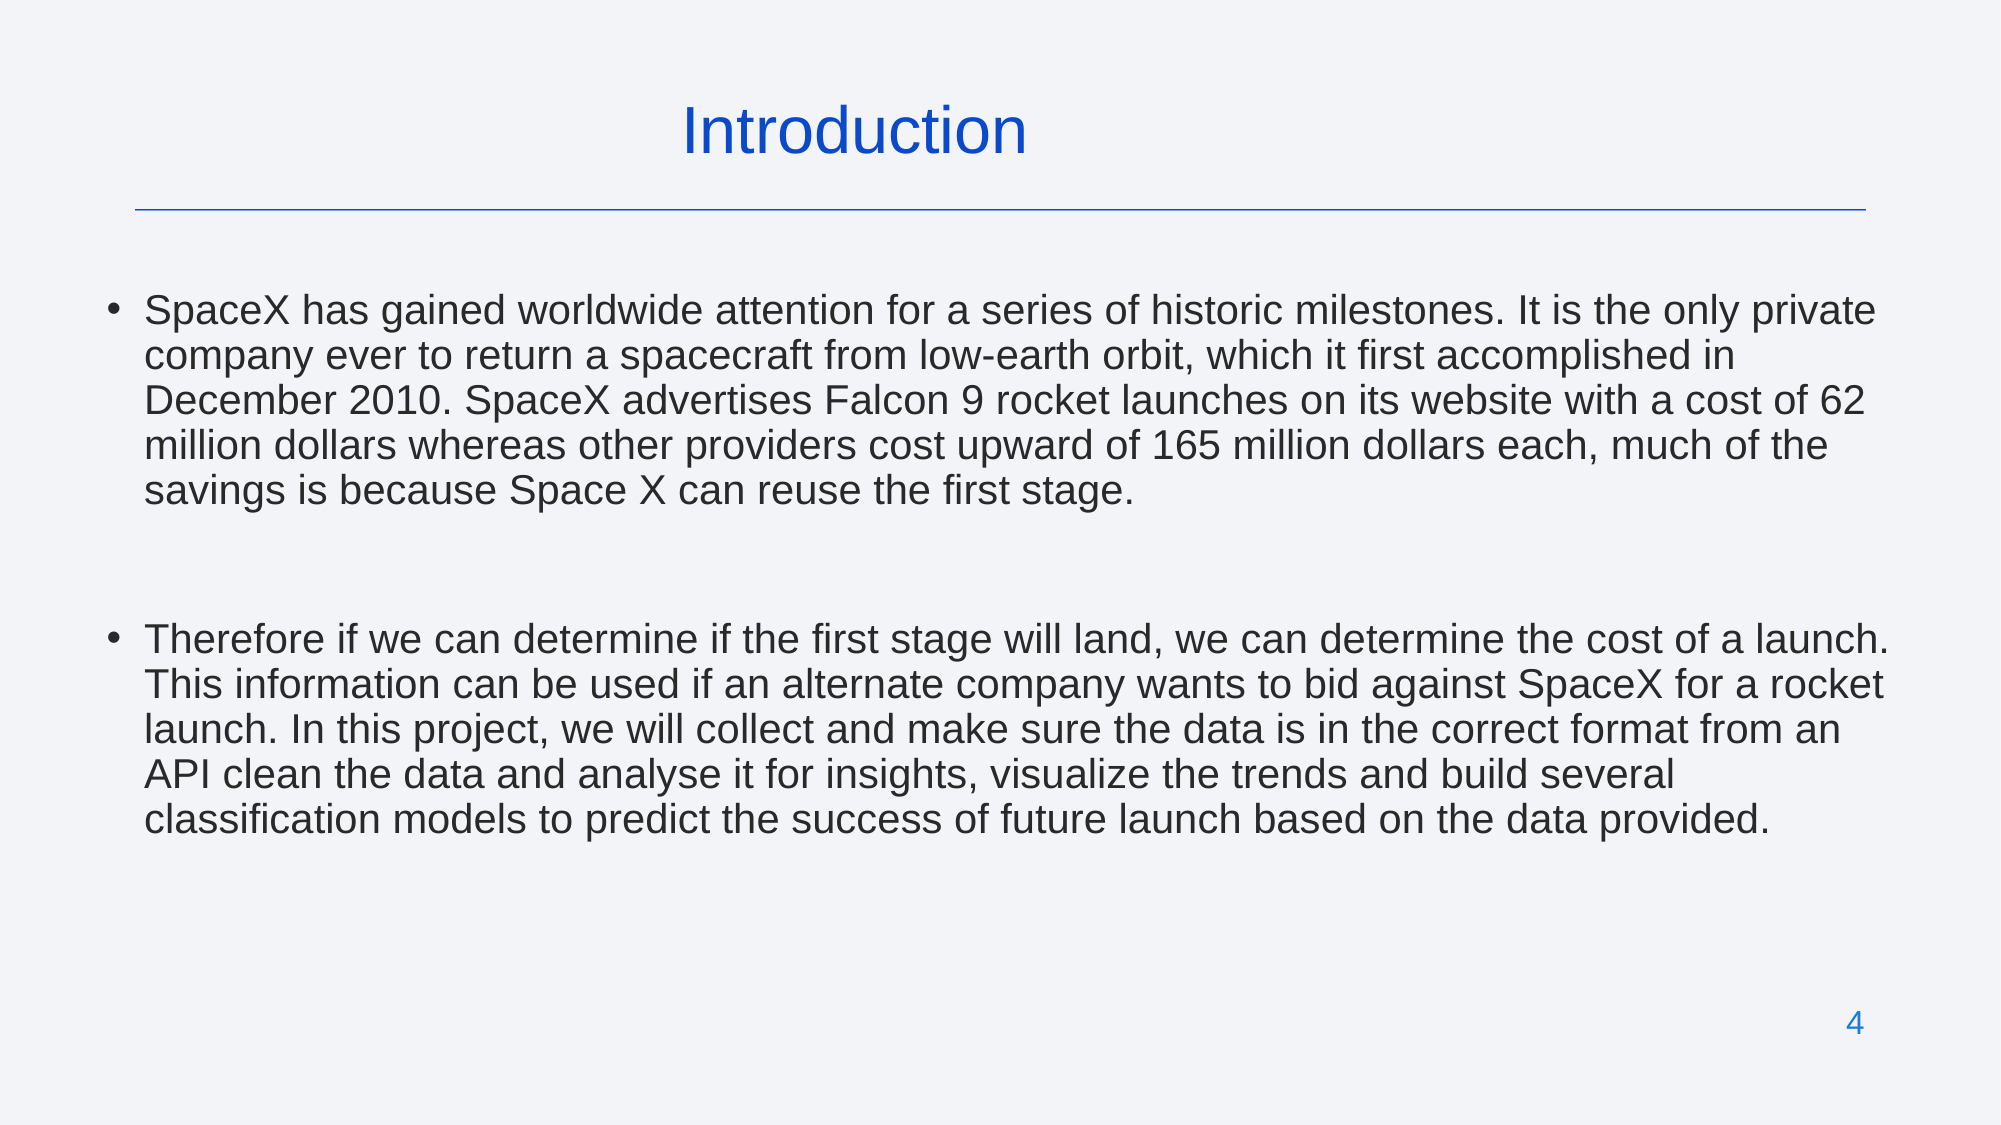

Introduction
SpaceX has gained worldwide attention for a series of historic milestones. It is the only private company ever to return a spacecraft from low-earth orbit, which it first accomplished in December 2010. SpaceX advertises Falcon 9 rocket launches on its website with a cost of 62 million dollars whereas other providers cost upward of 165 million dollars each, much of the savings is because Space X can reuse the first stage.

Therefore if we can determine if the first stage will land, we can determine the cost of a launch. This information can be used if an alternate company wants to bid against SpaceX for a rocket launch. In this project, we will collect and make sure the data is in the correct format from an API clean the data and analyse it for insights, visualize the trends and build several classification models to predict the success of future launch based on the data provided.

4